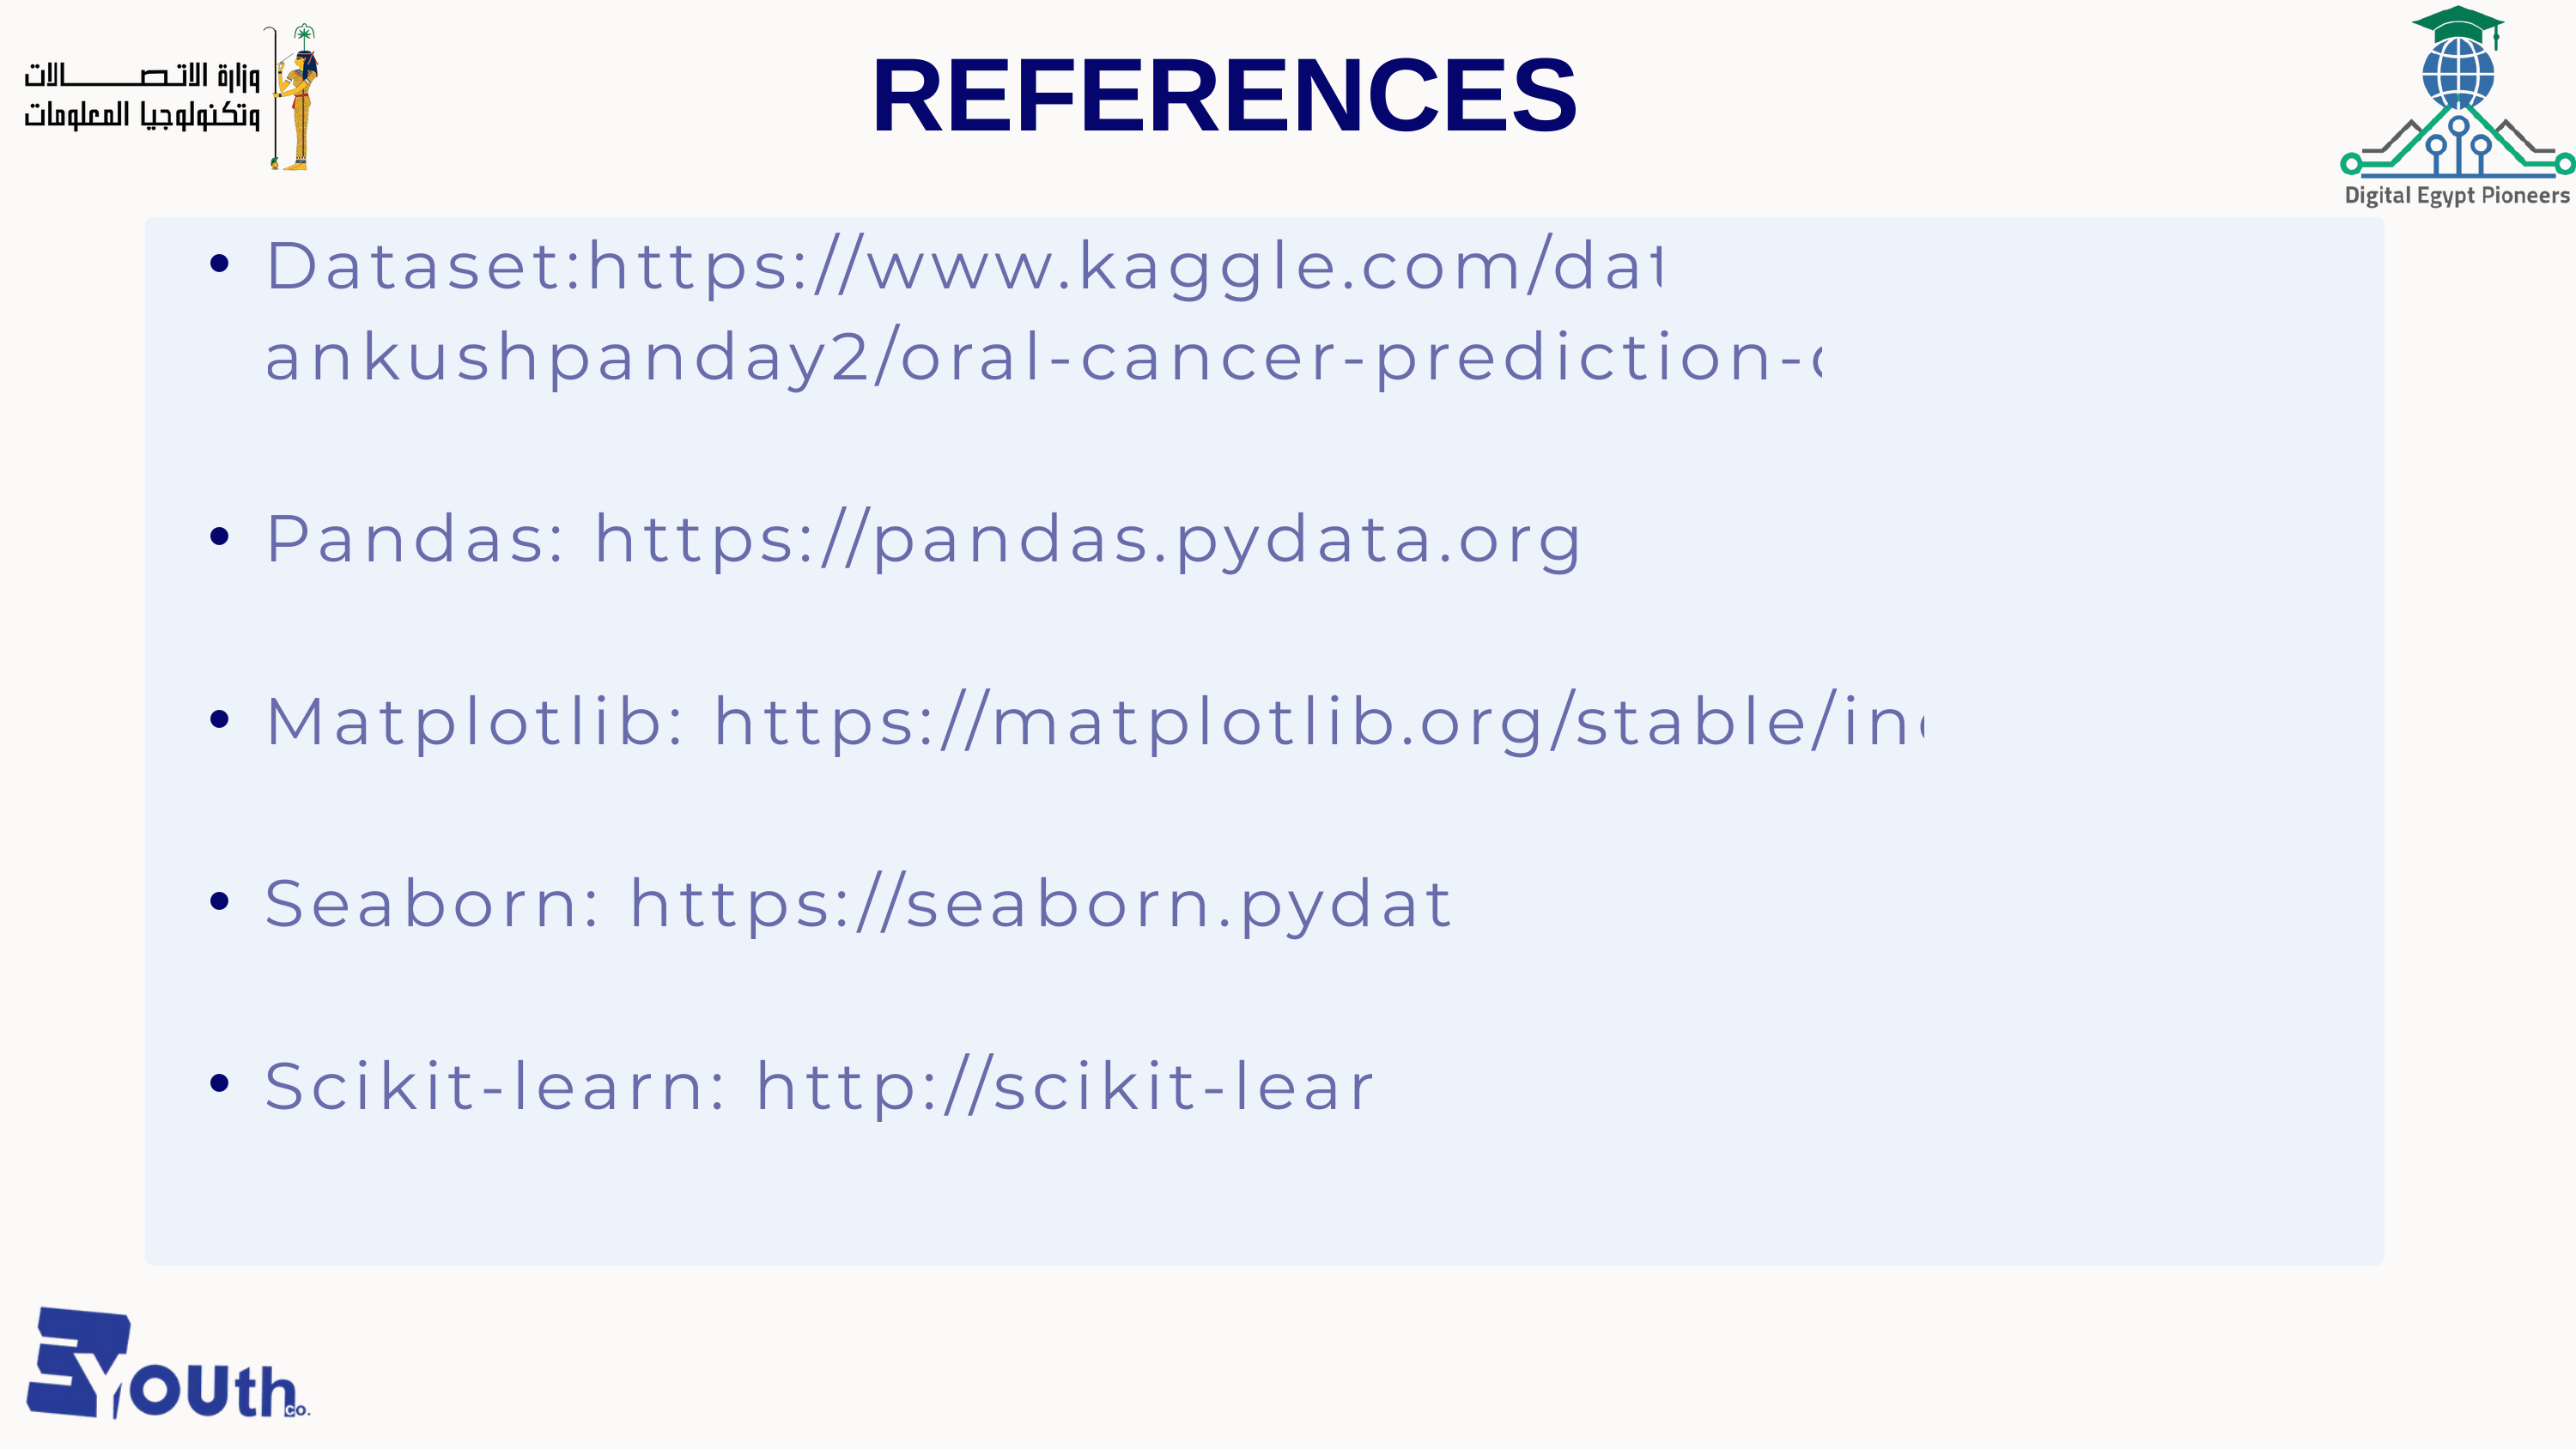

REFERENCES

Dataset:https://www.kaggle.com/datasets/ankushpanday2/oral-cancer-prediction-dataset

Pandas: https://pandas.pydata.org/docs/

Matplotlib: https://matplotlib.org/stable/index.html

Seaborn: https://seaborn.pydata.org/

Scikit-learn: http://scikit-learn.org/